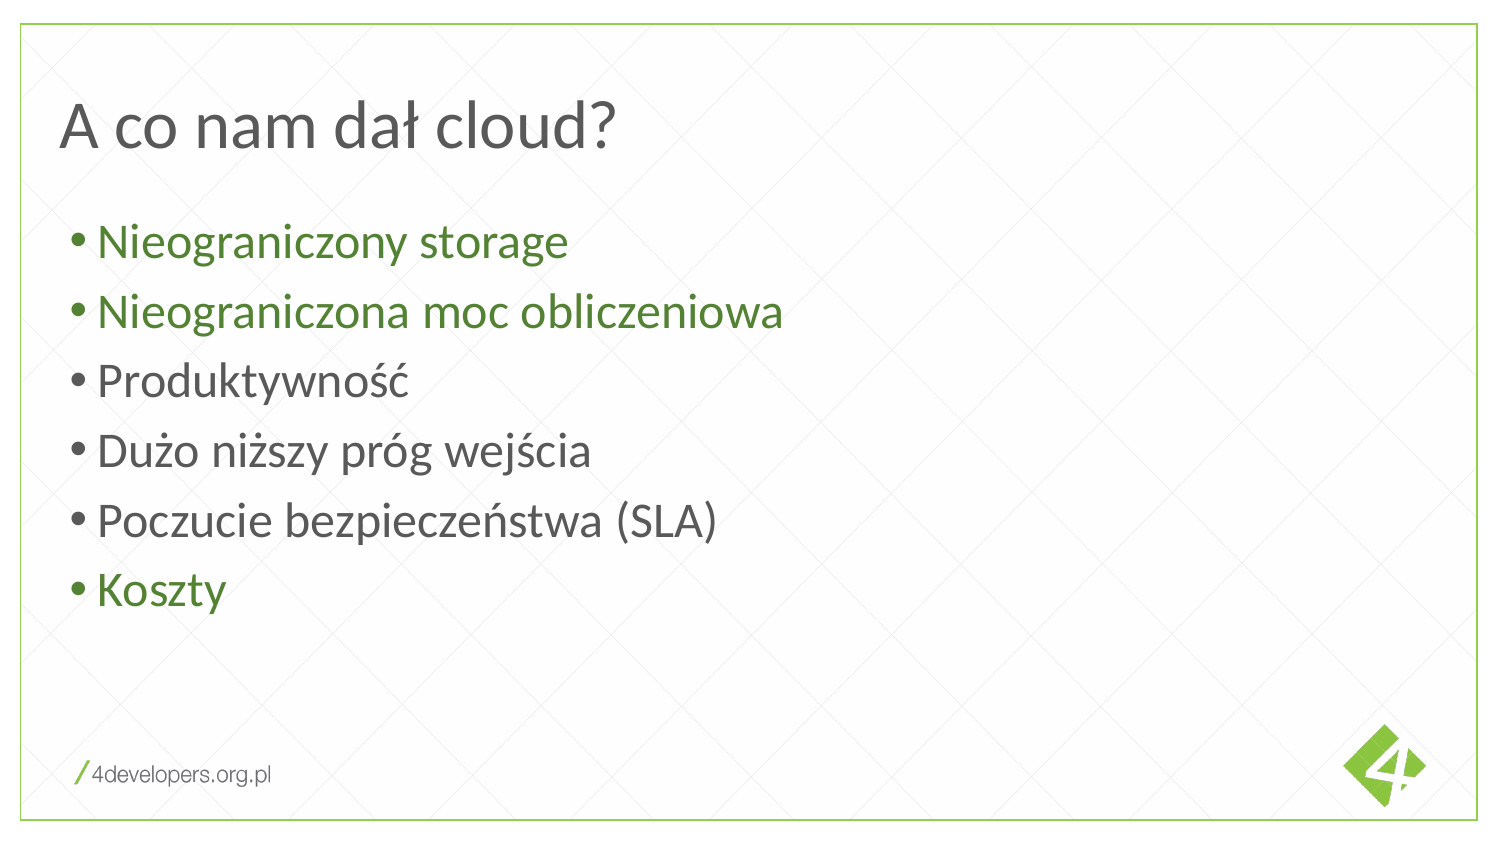

A co nam dał cloud?
Nieograniczony storage
Nieograniczona moc obliczeniowa
Produktywność
Dużo niższy próg wejścia
Poczucie bezpieczeństwa (SLA)
Koszty